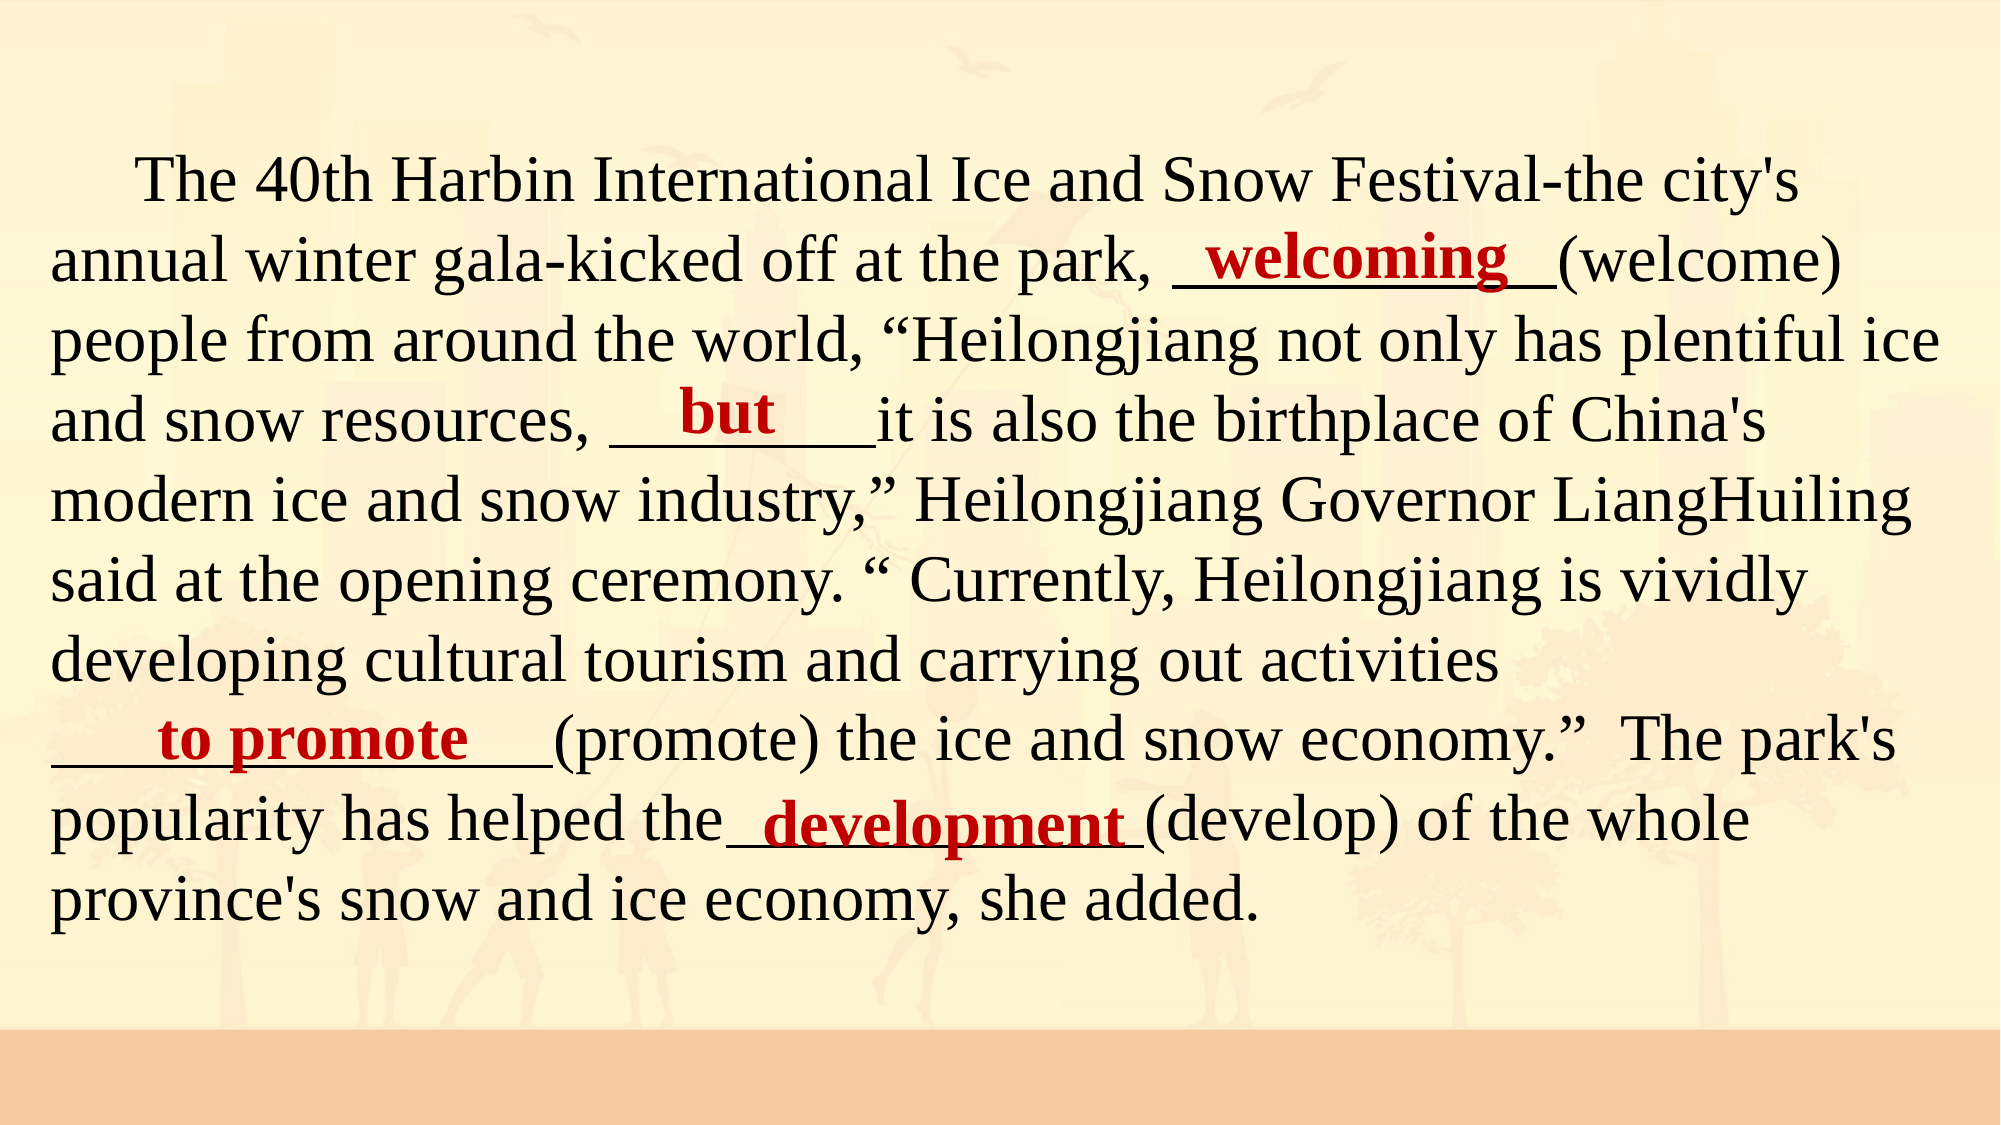

The 40th Harbin International Ice and Snow Festival-the city's annual winter gala-kicked off at the park,                        (welcome) people from around the world, “Heilongjiang not only has plentiful ice and snow resources,                 it is also the birthplace of China's modern ice and snow industry,” Heilongjiang Governor LiangHuiling said at the opening ceremony. “ Currently, Heilongjiang is vividly developing cultural tourism and carrying out activities
                              (promote) the ice and snow economy.”  The park's popularity has helped the                         (develop) of the whole province's snow and ice economy, she added.
welcoming
but
to promote
development